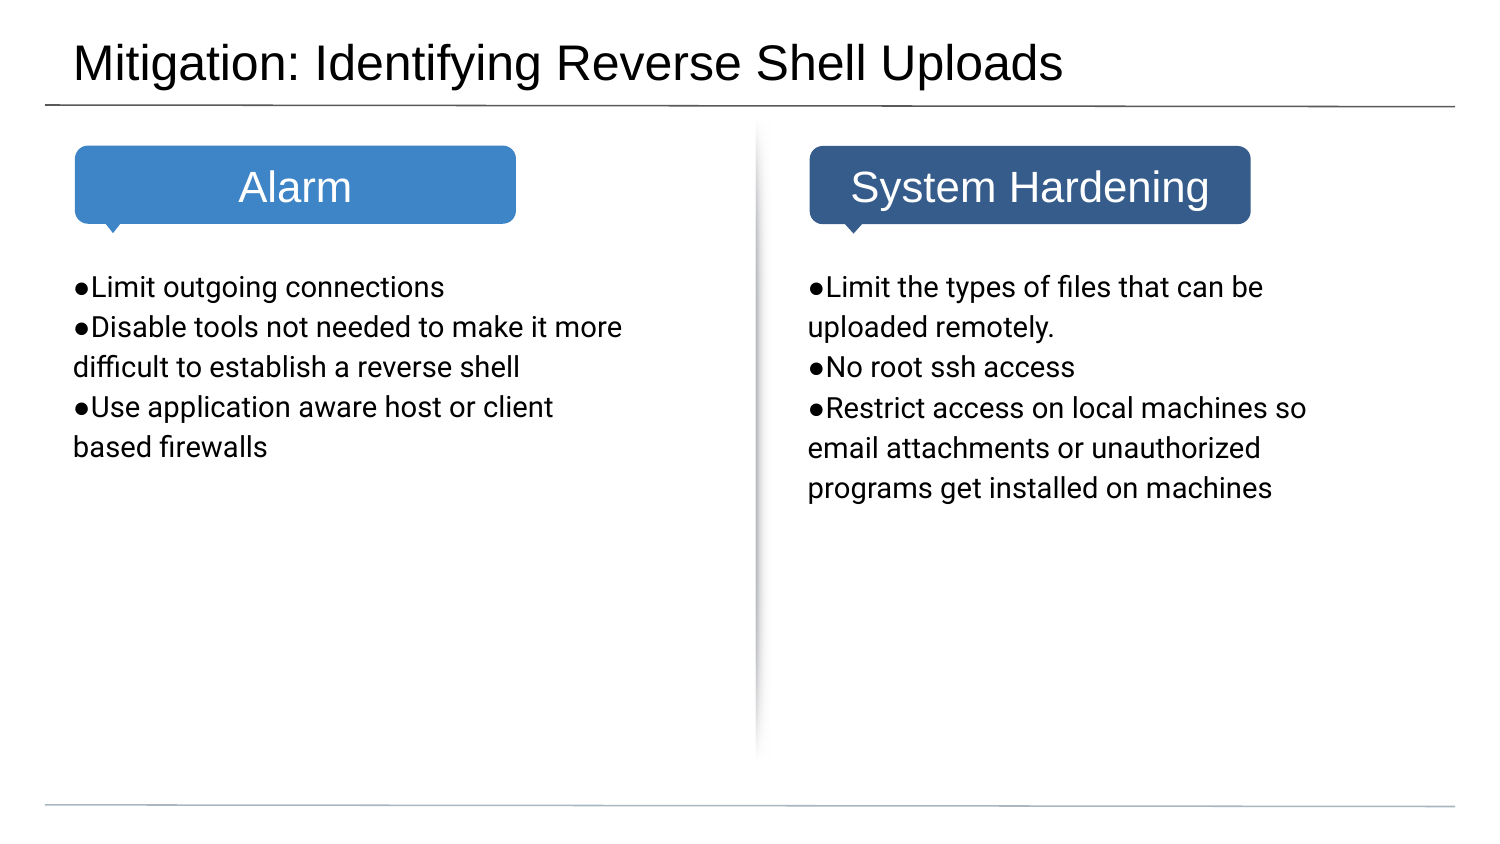

# Mitigation: Identifying Reverse Shell Uploads
●Limit outgoing connections
●Disable tools not needed to make it more difficult to establish a reverse shell
●Use application aware host or client based firewalls

●Limit the types of files that can be uploaded remotely.
●No root ssh access
●Restrict access on local machines so email attachments or unauthorized programs get installed on machines